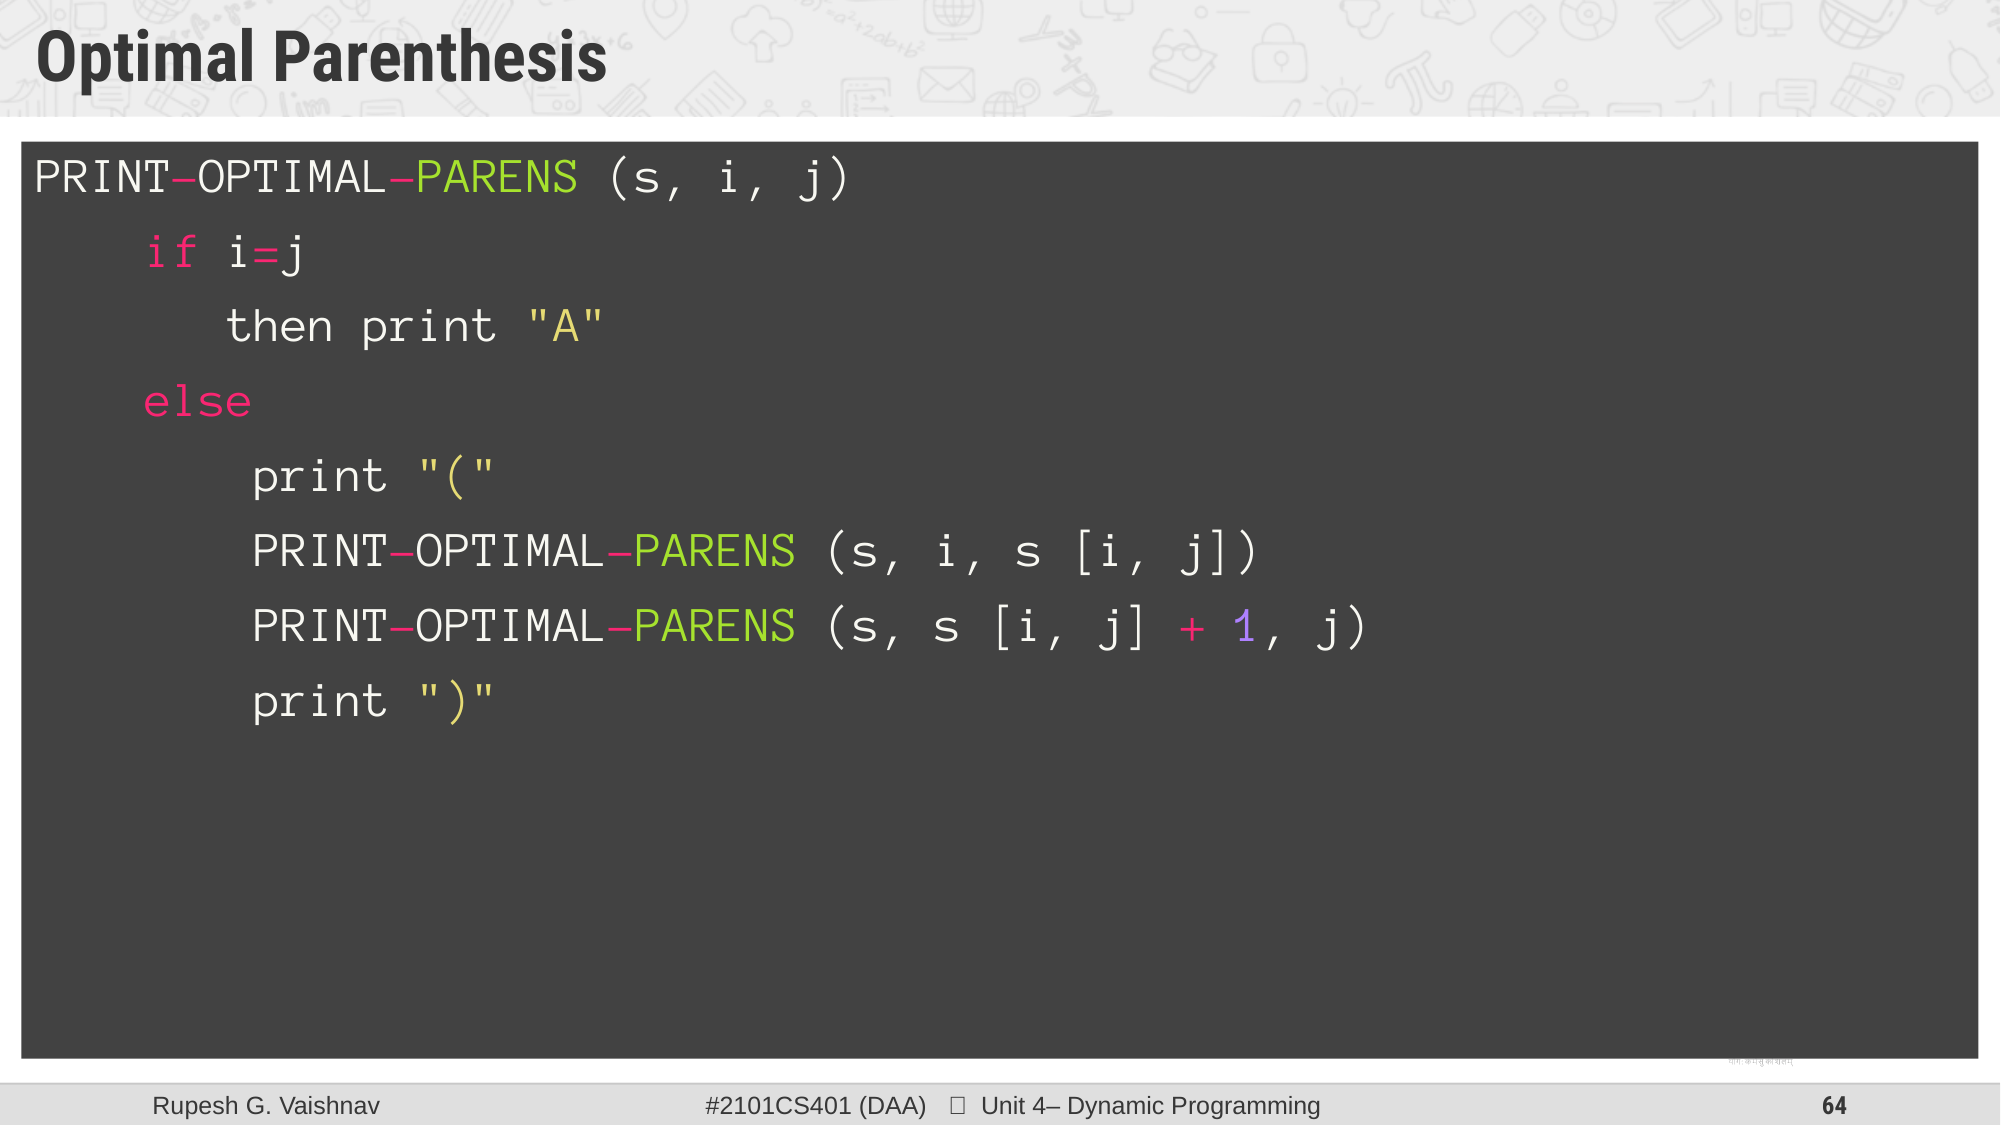

# Optimal Parenthesis
PRINT-OPTIMAL-PARENS (s, i, j)
    if i=j
       then print "A"
    else
        print "("
        PRINT-OPTIMAL-PARENS (s, i, s [i, j])
        PRINT-OPTIMAL-PARENS (s, s [i, j] + 1, j)
        print ")"